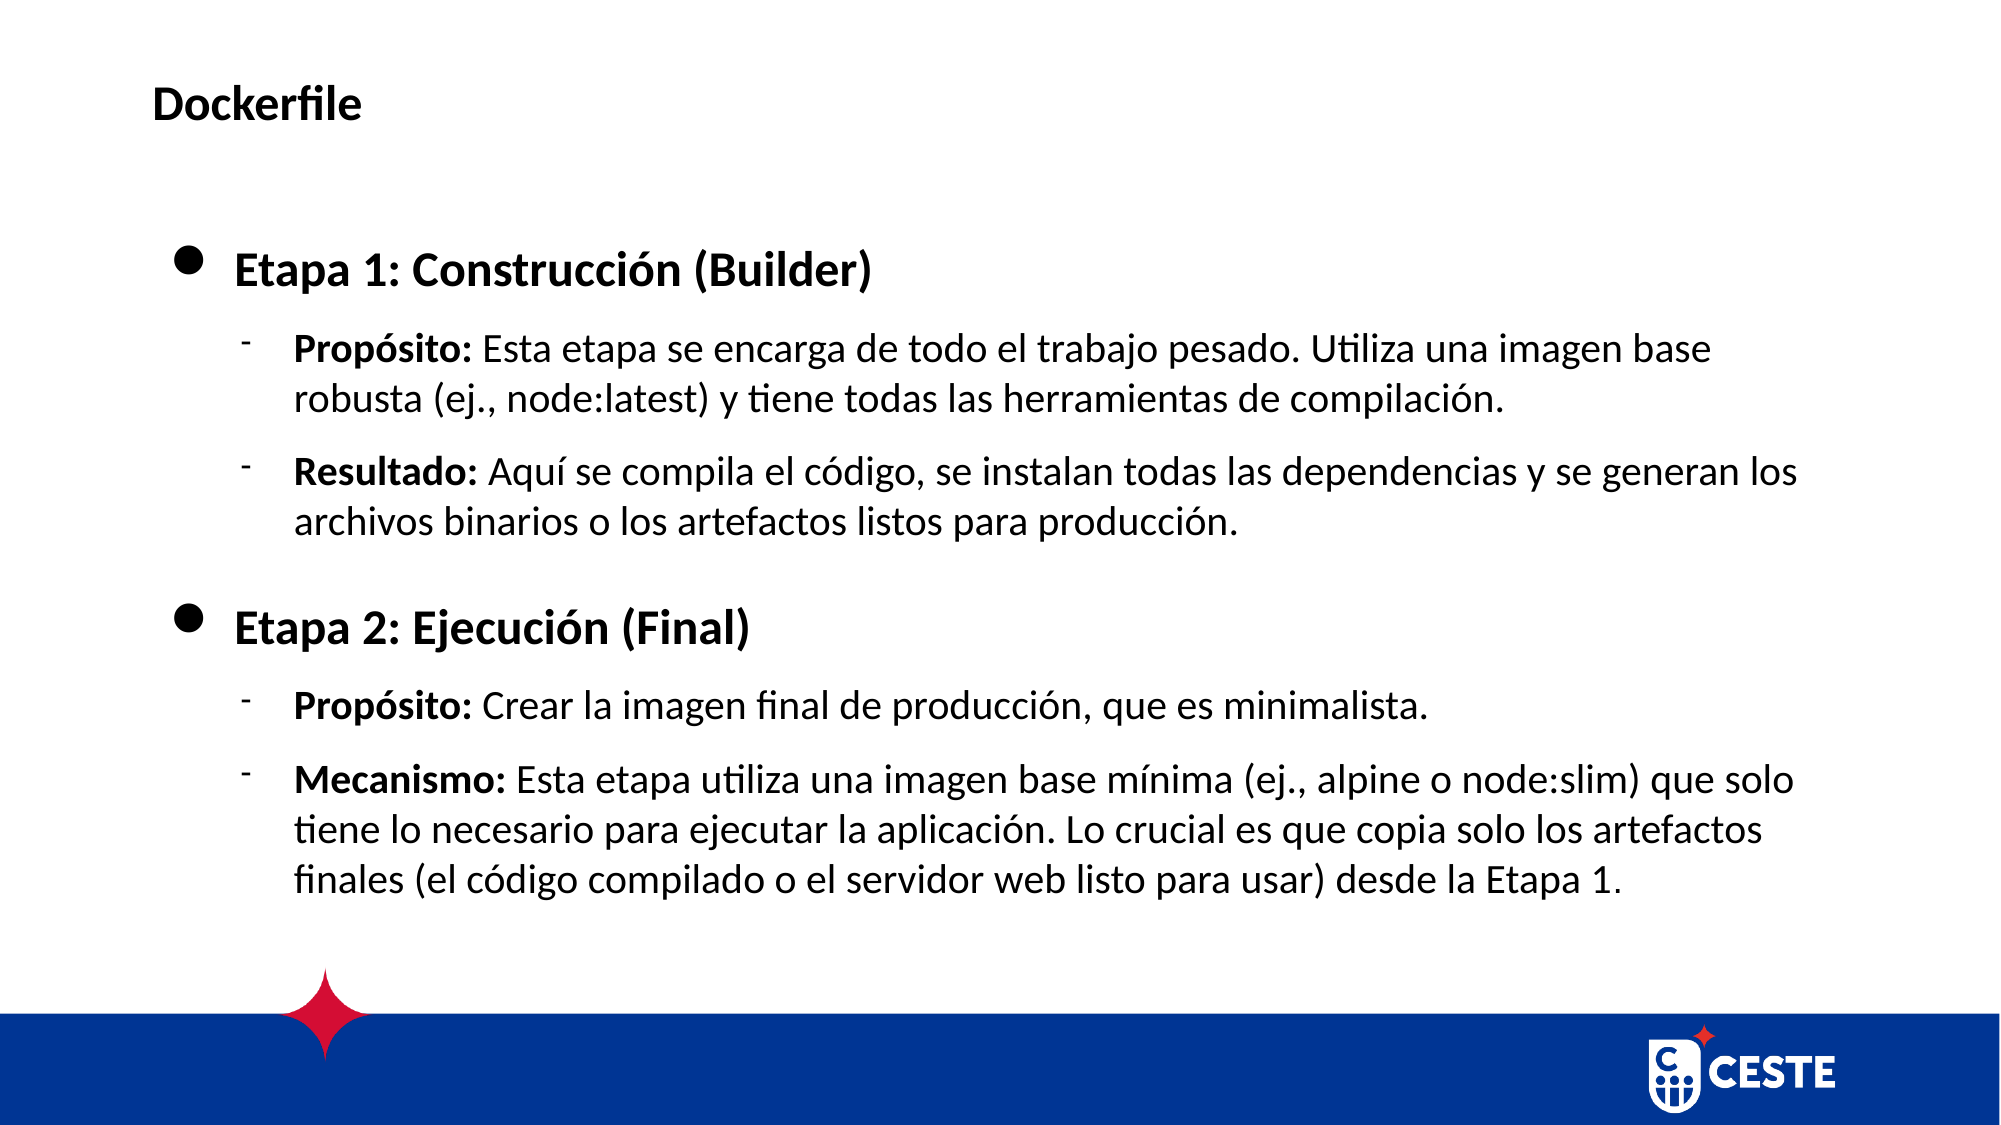

# Dockerfile

 Etapa 1: Construcción (Builder)
Propósito: Esta etapa se encarga de todo el trabajo pesado. Utiliza una imagen base robusta (ej., node:latest) y tiene todas las herramientas de compilación.
Resultado: Aquí se compila el código, se instalan todas las dependencias y se generan los archivos binarios o los artefactos listos para producción.

 Etapa 2: Ejecución (Final)
Propósito: Crear la imagen final de producción, que es minimalista.
Mecanismo: Esta etapa utiliza una imagen base mínima (ej., alpine o node:slim) que solo tiene lo necesario para ejecutar la aplicación. Lo crucial es que copia solo los artefactos finales (el código compilado o el servidor web listo para usar) desde la Etapa 1.